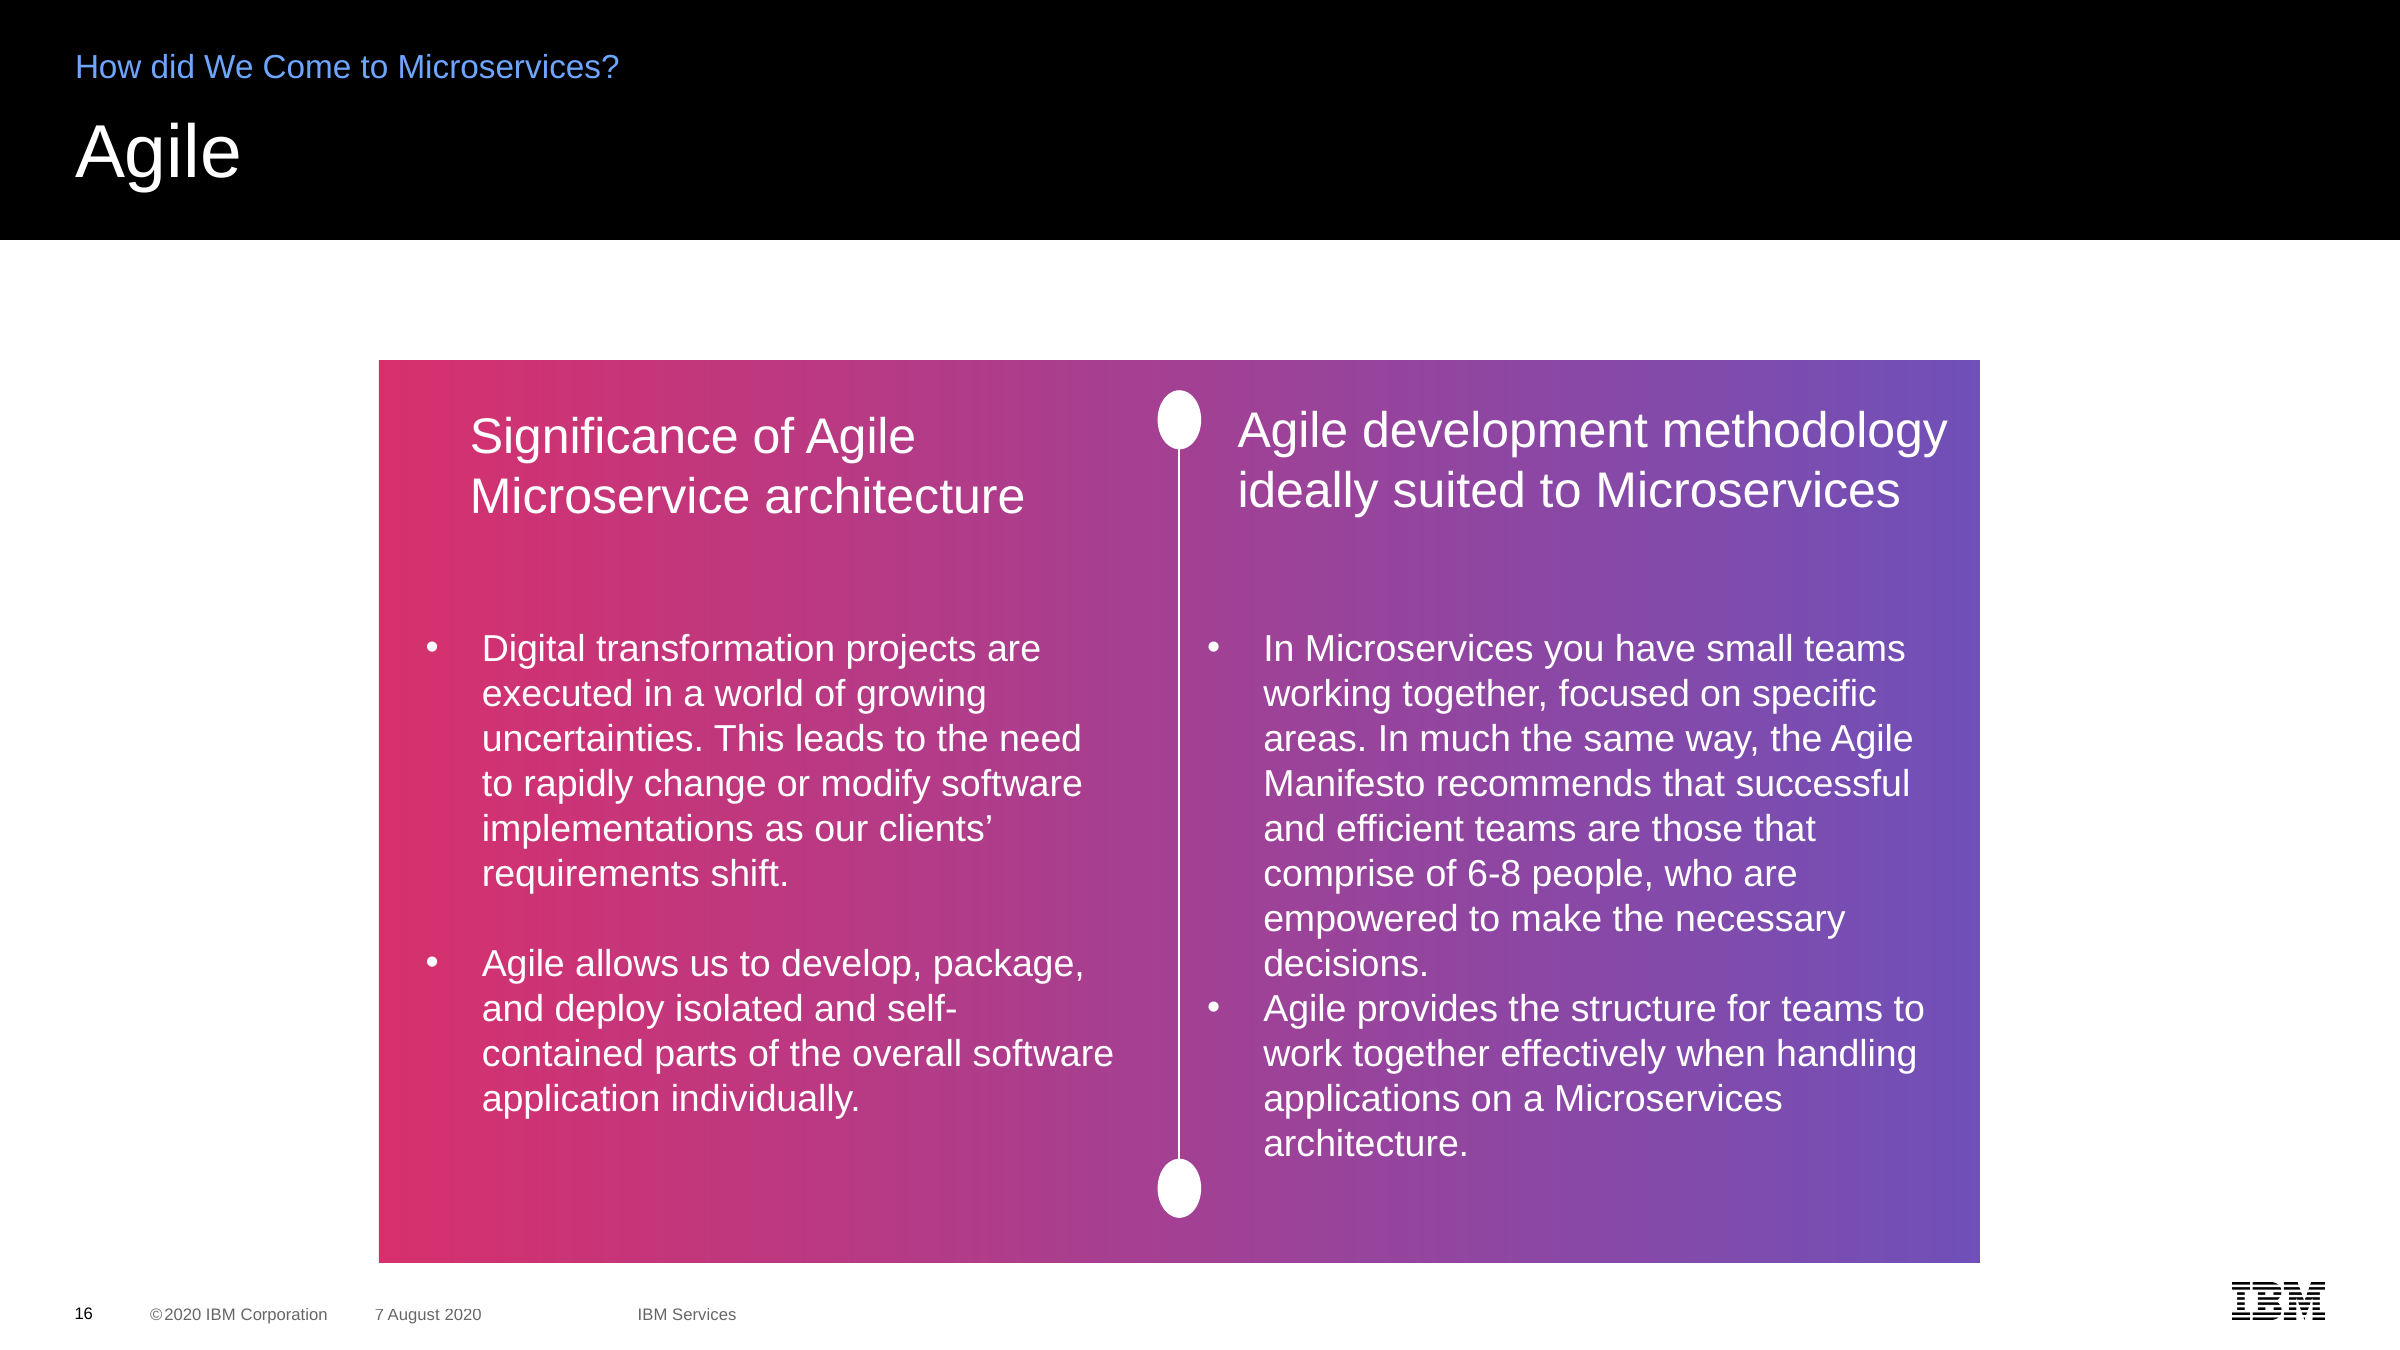

How did We Come to Microservices?
# Agile

Agile development methodology ideally suited to Microservices
Significance of Agile Microservice architecture
Digital transformation projects are executed in a world of growing uncertainties. This leads to the need to rapidly change or modify software implementations as our clients’ requirements shift.

Agile allows us to develop, package, and deploy isolated and self-contained parts of the overall software application individually.
In Microservices you have small teams working together, focused on specific areas. In much the same way, the Agile Manifesto recommends that successful and efficient teams are those that comprise of 6-8 people, who are empowered to make the necessary decisions.
Agile provides the structure for teams to work together effectively when handling applications on a Microservices architecture.